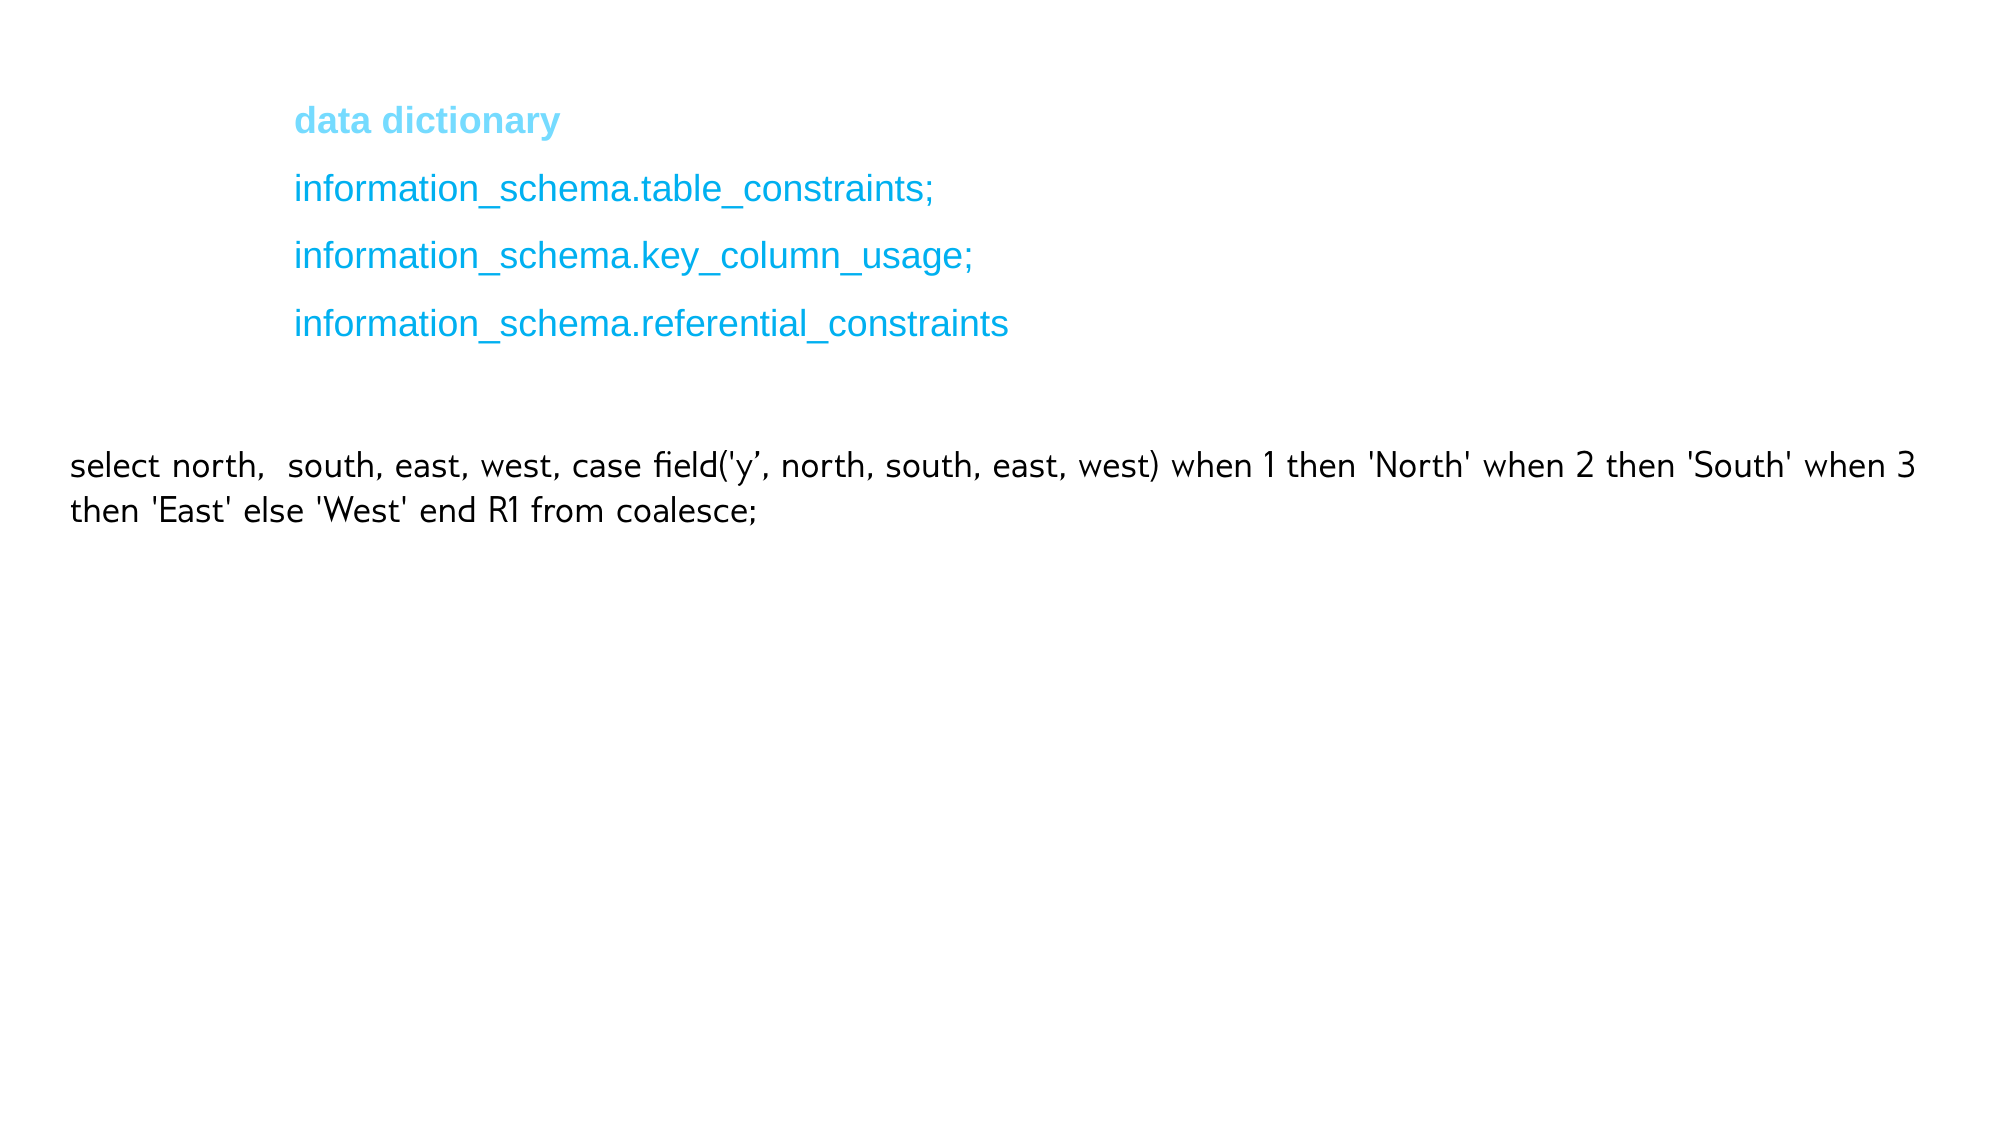

data dictionary
information_schema.table_constraints;
information_schema.key_column_usage;
information_schema.referential_constraints
select north,  south, east, west, case field('y’, north, south, east, west) when 1 then 'North' when 2 then 'South' when 3 then 'East' else 'West' end R1 from coalesce;